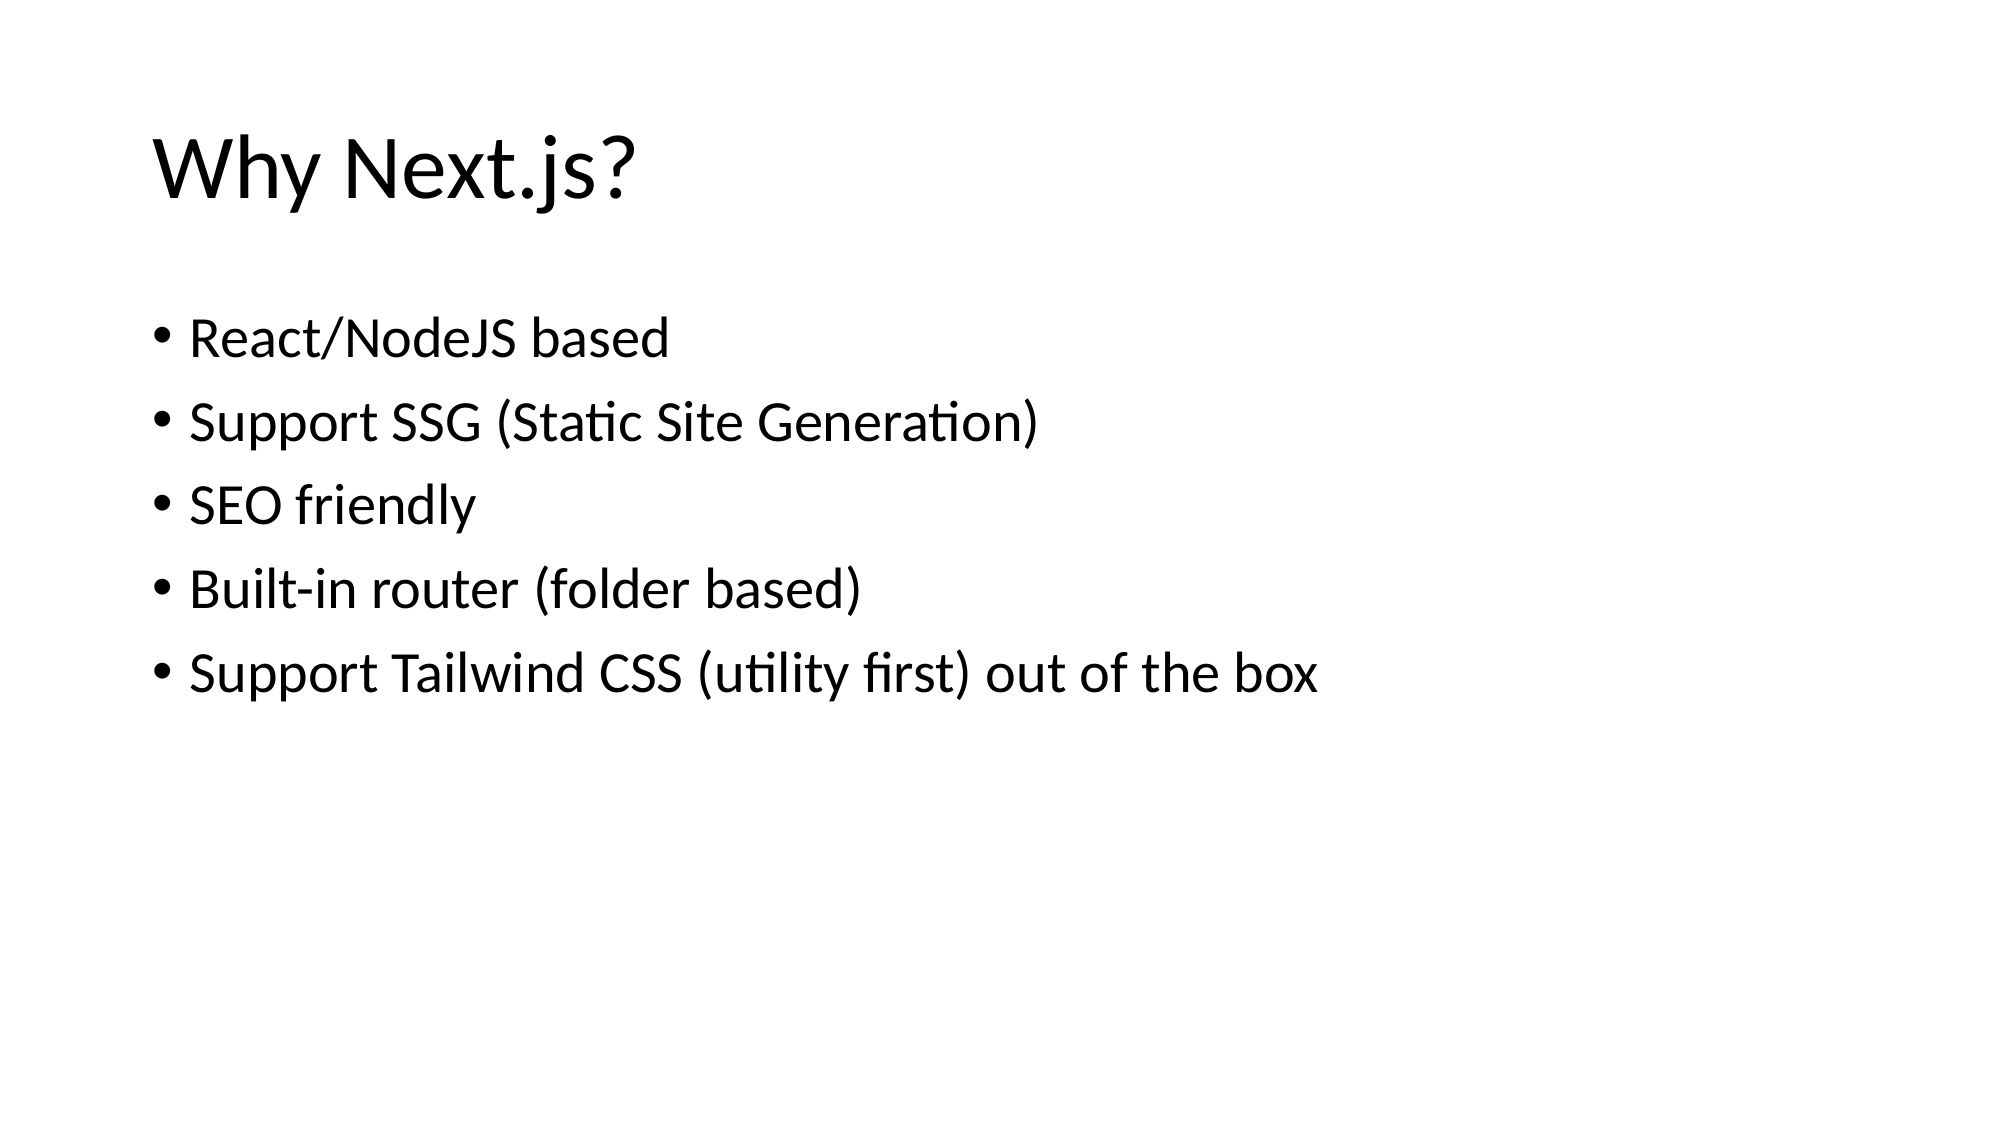

# Why Next.js?
React/NodeJS based
Support SSG (Static Site Generation)
SEO friendly
Built-in router (folder based)
Support Tailwind CSS (utility first) out of the box